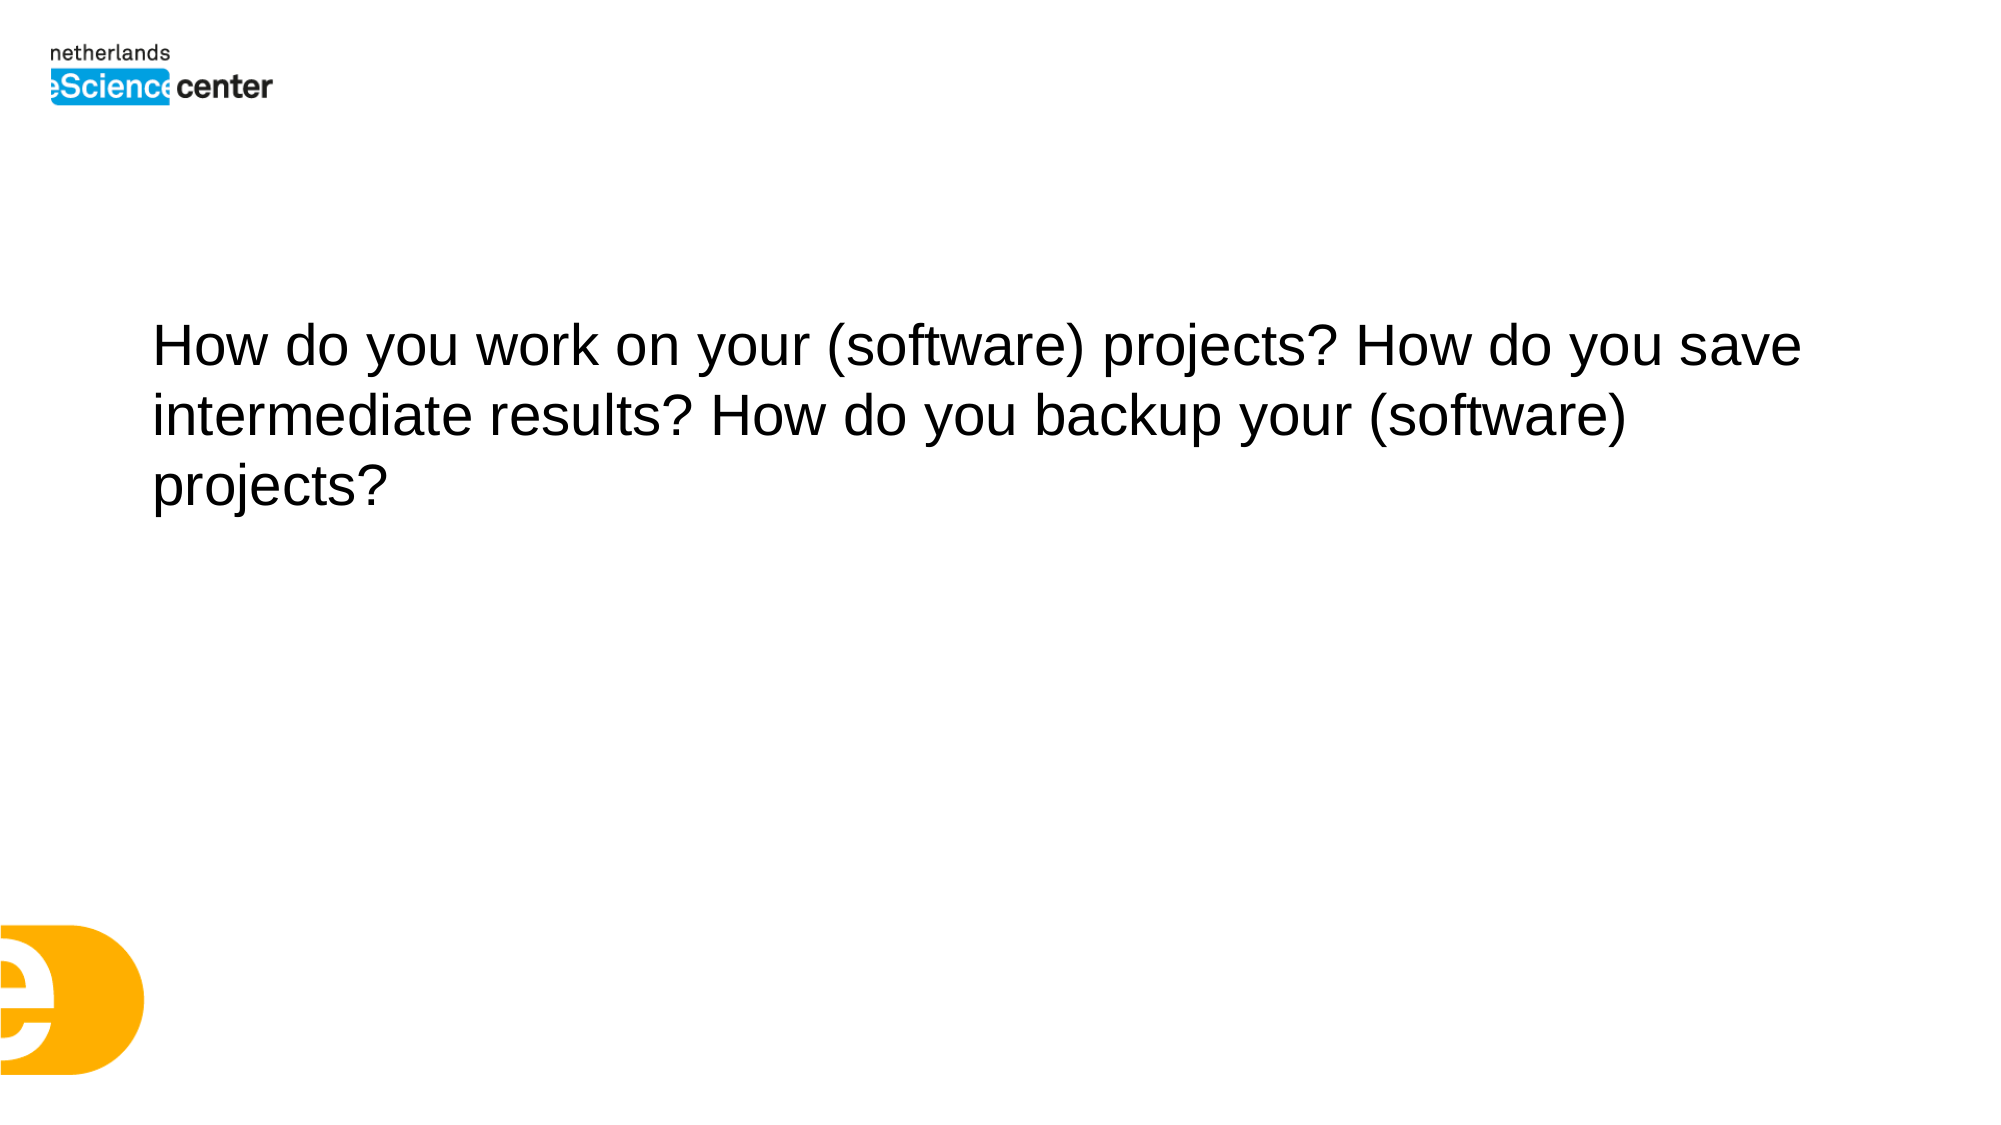

#
How do you work on your (software) projects? How do you save intermediate results? How do you backup your (software) projects?